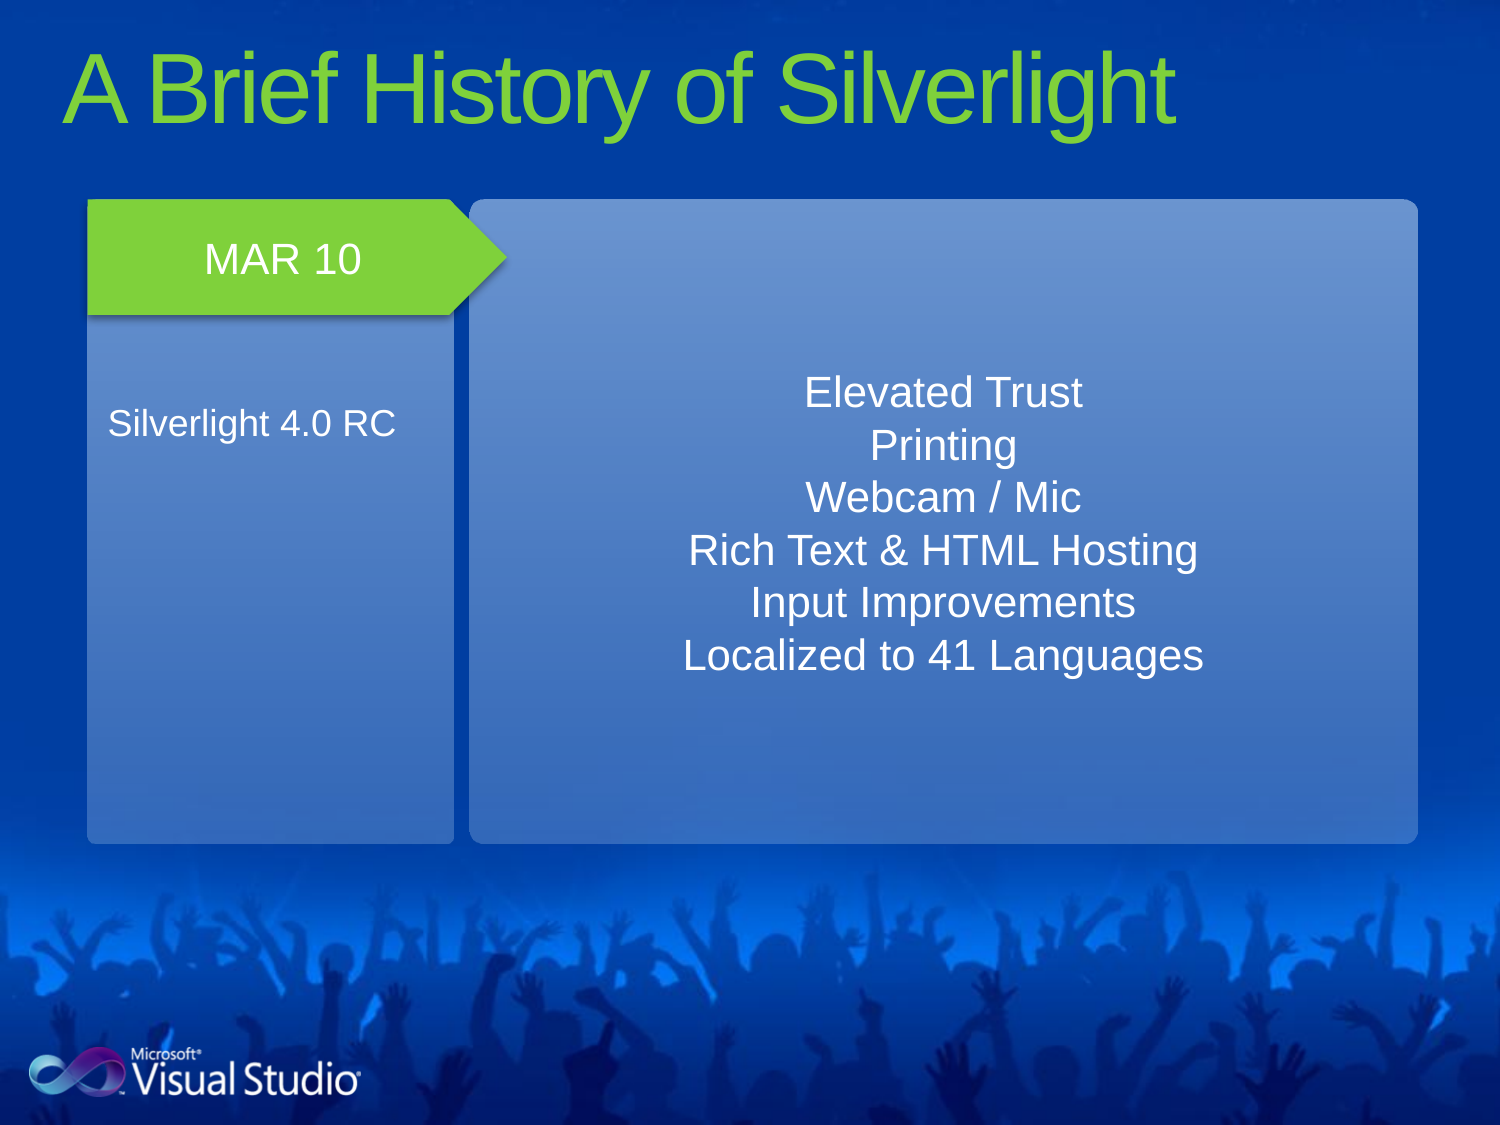

# A Brief History of Silverlight

Elevated Trust
Printing
Webcam / Mic
Rich Text & HTML Hosting
Input Improvements
Localized to 41 Languages
MAR 10
Silverlight 4.0 RC